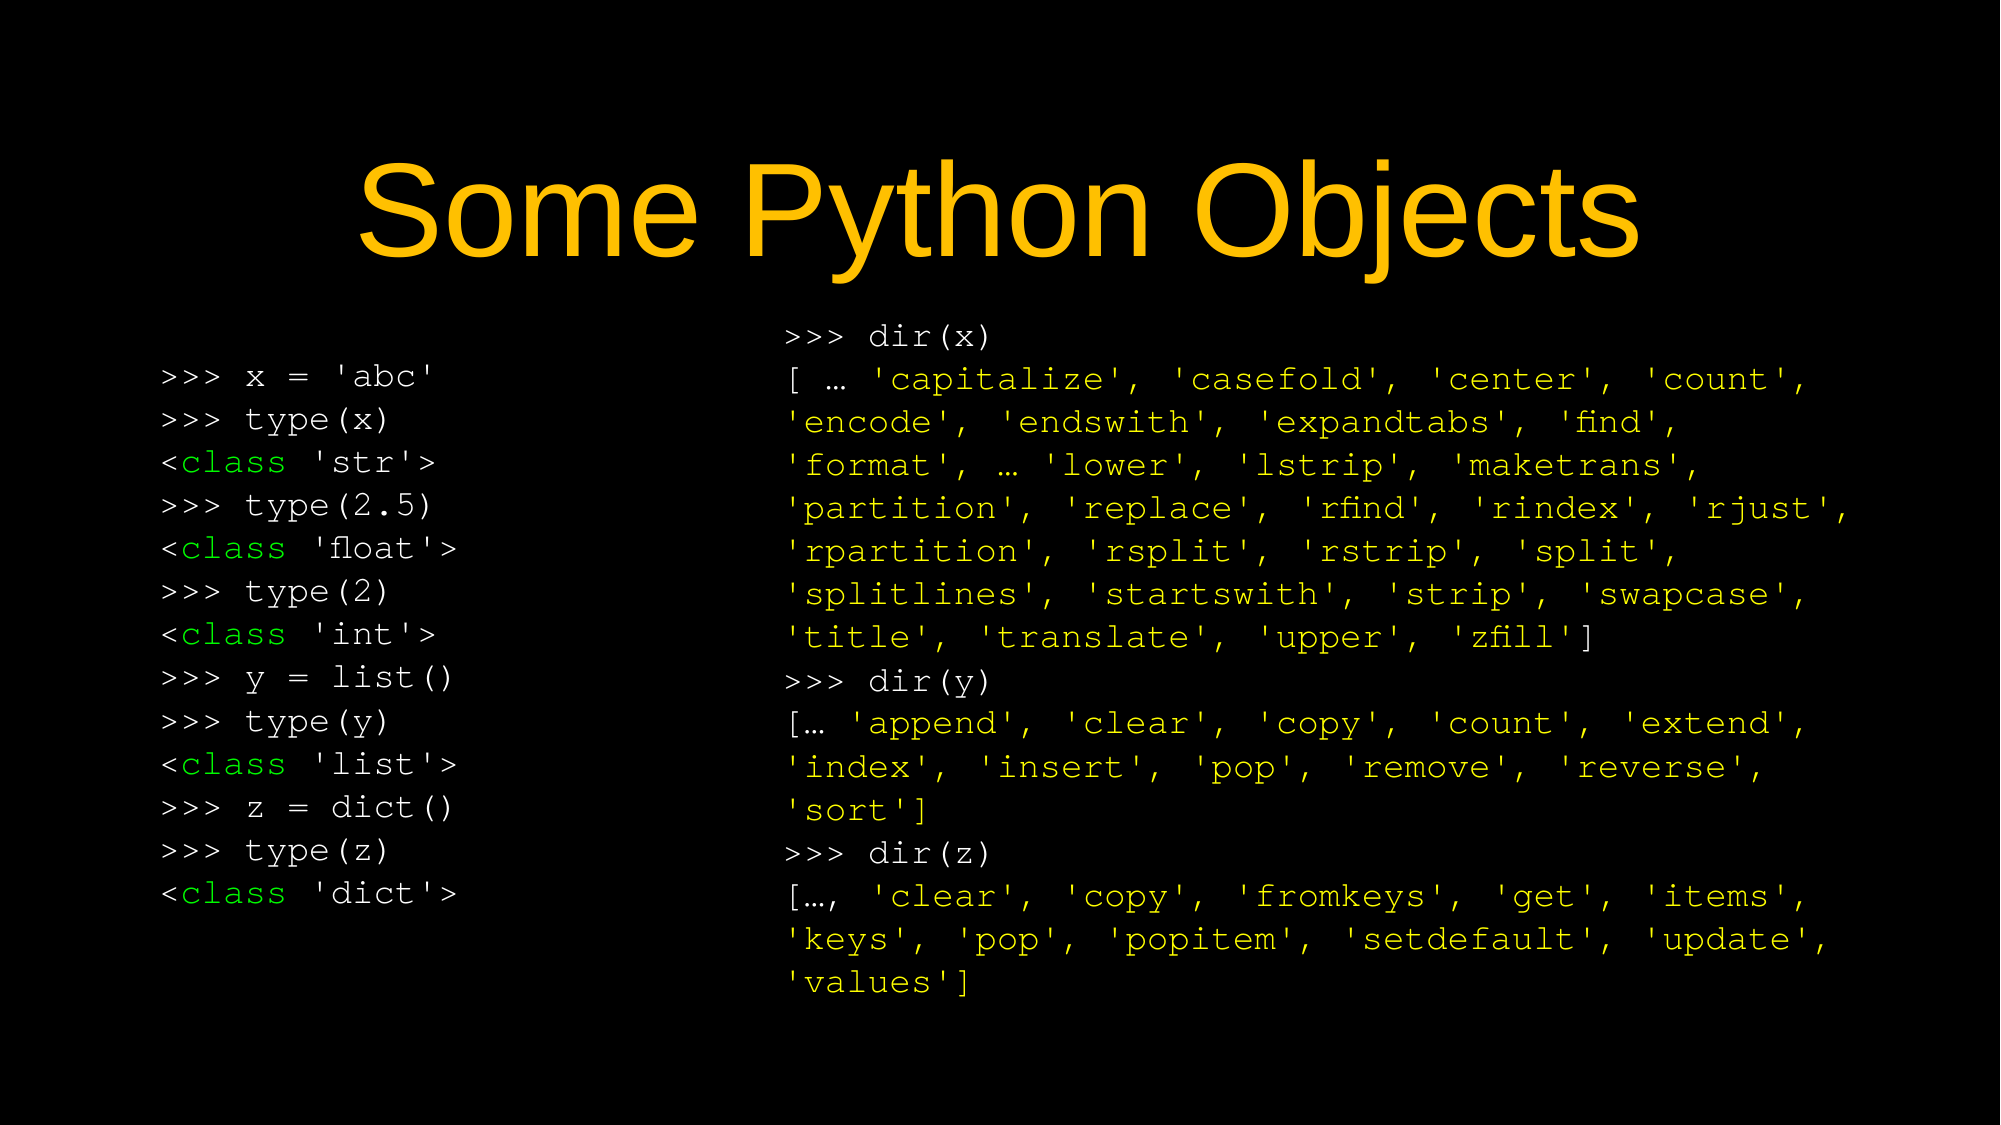

# Some Python Objects
>>> dir(x)
[ … 'capitalize', 'casefold', 'center', 'count', 'encode', 'endswith', 'expandtabs', 'find', 'format', … 'lower', 'lstrip', 'maketrans', 'partition', 'replace', 'rfind', 'rindex', 'rjust', 'rpartition', 'rsplit', 'rstrip', 'split', 'splitlines', 'startswith', 'strip', 'swapcase', 'title', 'translate', 'upper', 'zfill']
>>> dir(y)
[… 'append', 'clear', 'copy', 'count', 'extend', 'index', 'insert', 'pop', 'remove', 'reverse', 'sort']
>>> dir(z)
[…, 'clear', 'copy', 'fromkeys', 'get', 'items', 'keys', 'pop', 'popitem', 'setdefault', 'update', 'values']
>>> x = 'abc'
>>> type(x)
<class 'str'>
>>> type(2.5)
<class 'float'>
>>> type(2)
<class 'int'>
>>> y = list()
>>> type(y)
<class 'list'>
>>> z = dict()
>>> type(z)
<class 'dict'>